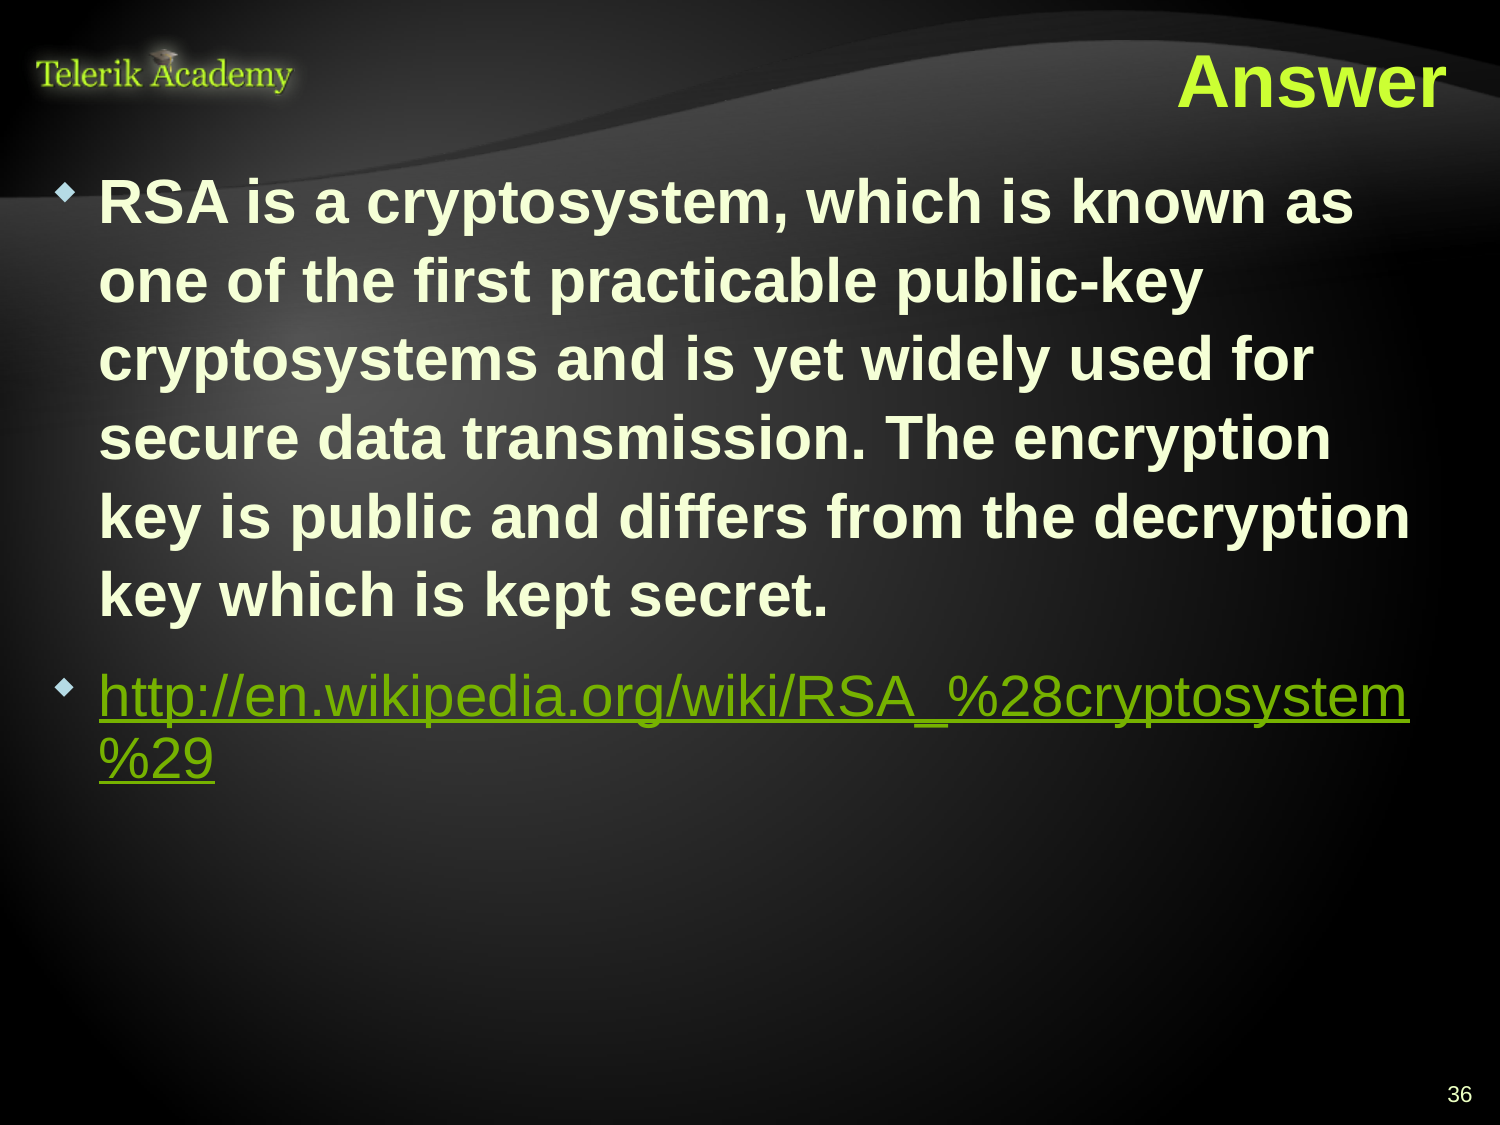

# Answer
RSA is a cryptosystem, which is known as one of the first practicable public-key cryptosystems and is yet widely used for secure data transmission. The encryption key is public and differs from the decryption key which is kept secret.
http://en.wikipedia.org/wiki/RSA_%28cryptosystem%29
36